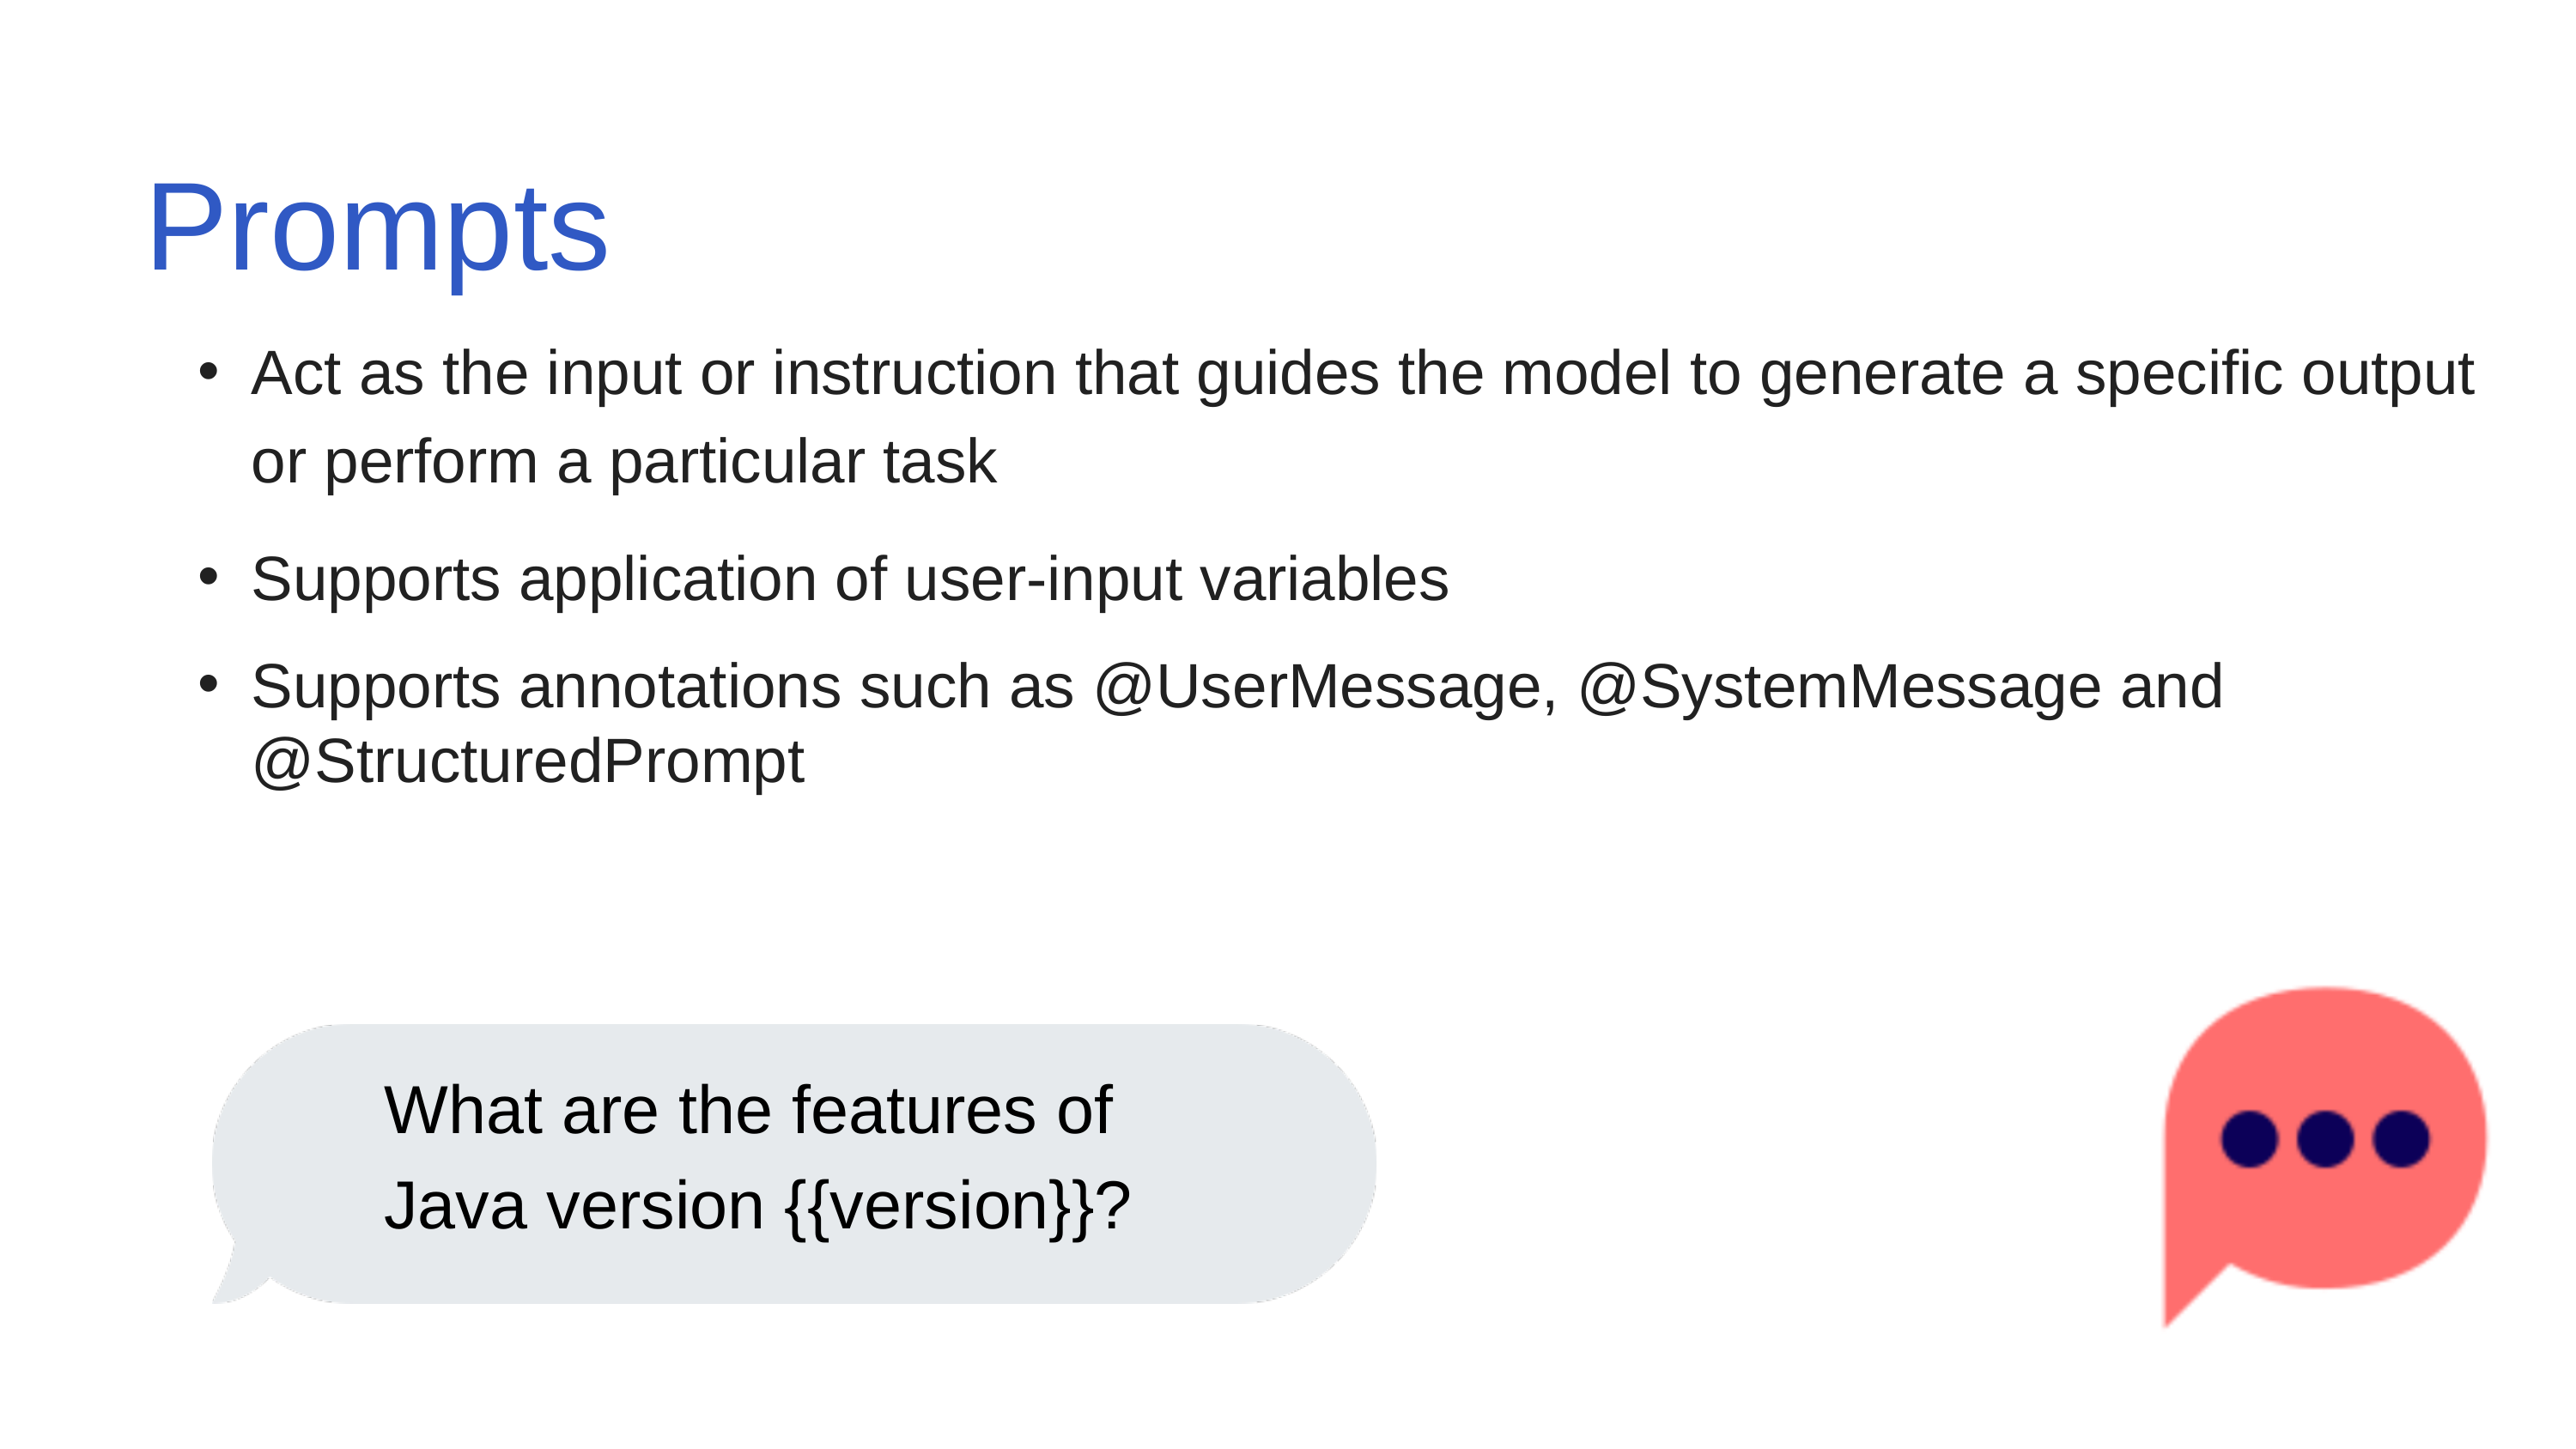

Prompts
Act as the input or instruction that guides the model to generate a specific output or perform a particular task
Supports application of user-input variables
Supports annotations such as @UserMessage, @SystemMessage and @StructuredPrompt

What are the features of
Java version {{version}}?